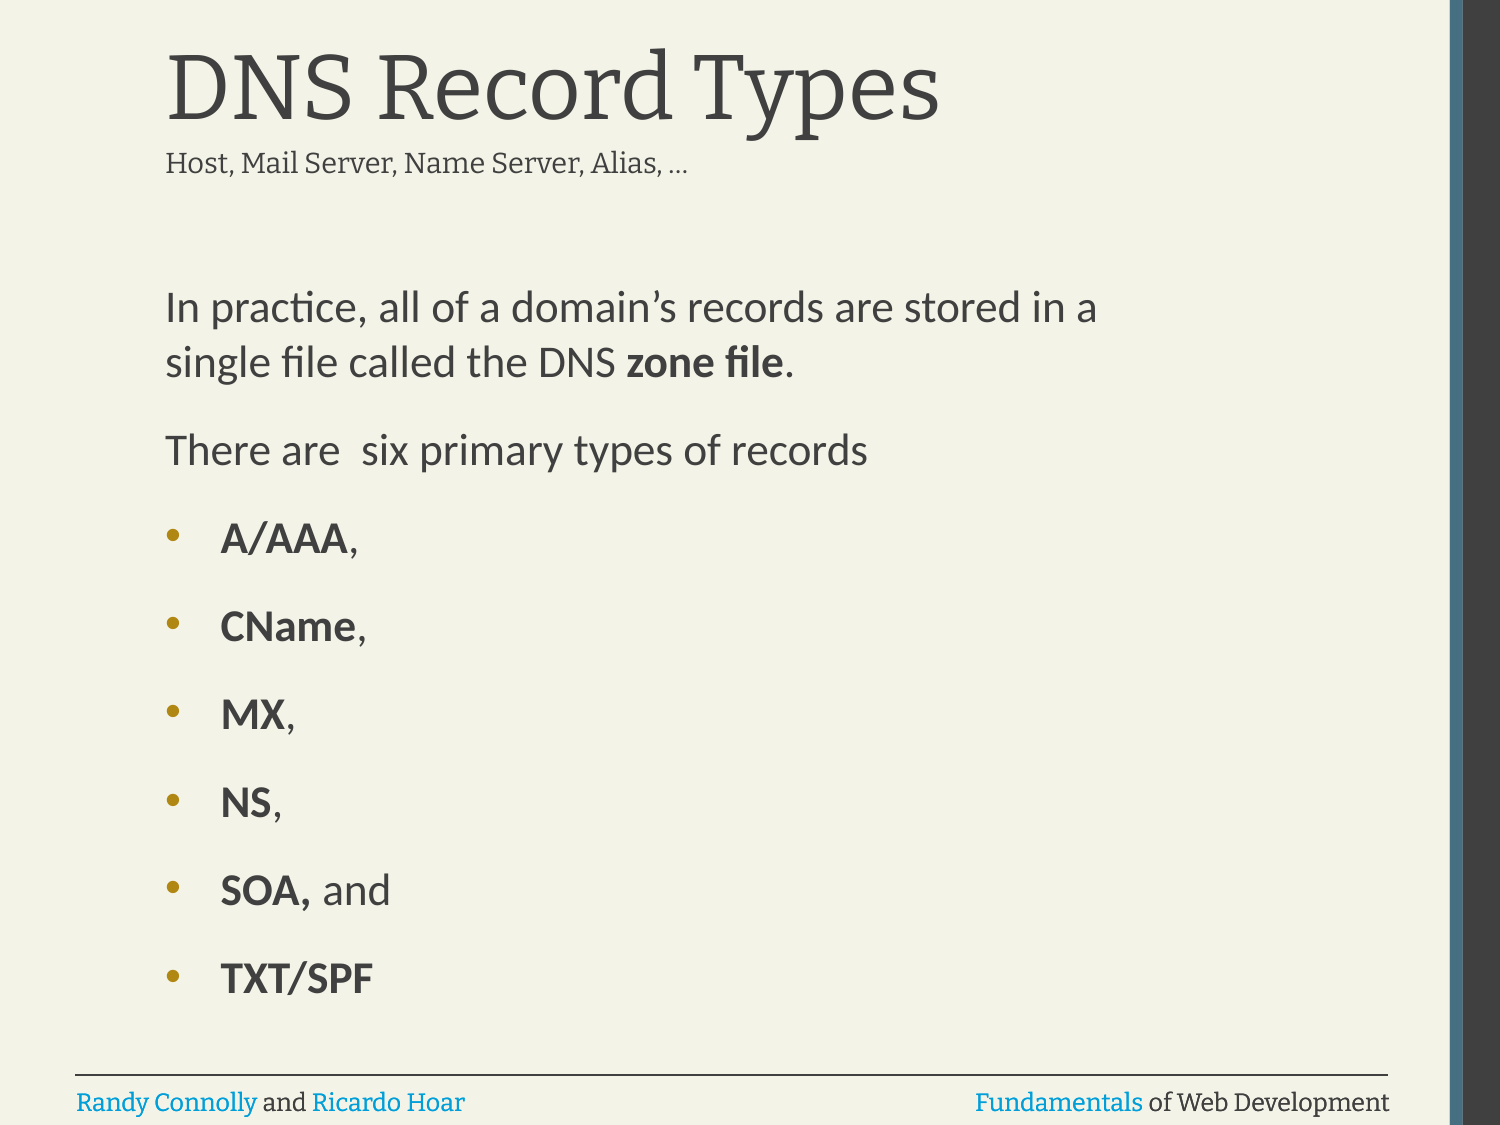

# DNS Record Types
Host, Mail Server, Name Server, Alias, …
In practice, all of a domain’s records are stored in a single file called the DNS zone file.
There are  six primary types of records
A/AAA,
CName,
MX,
NS,
SOA, and
TXT/SPF